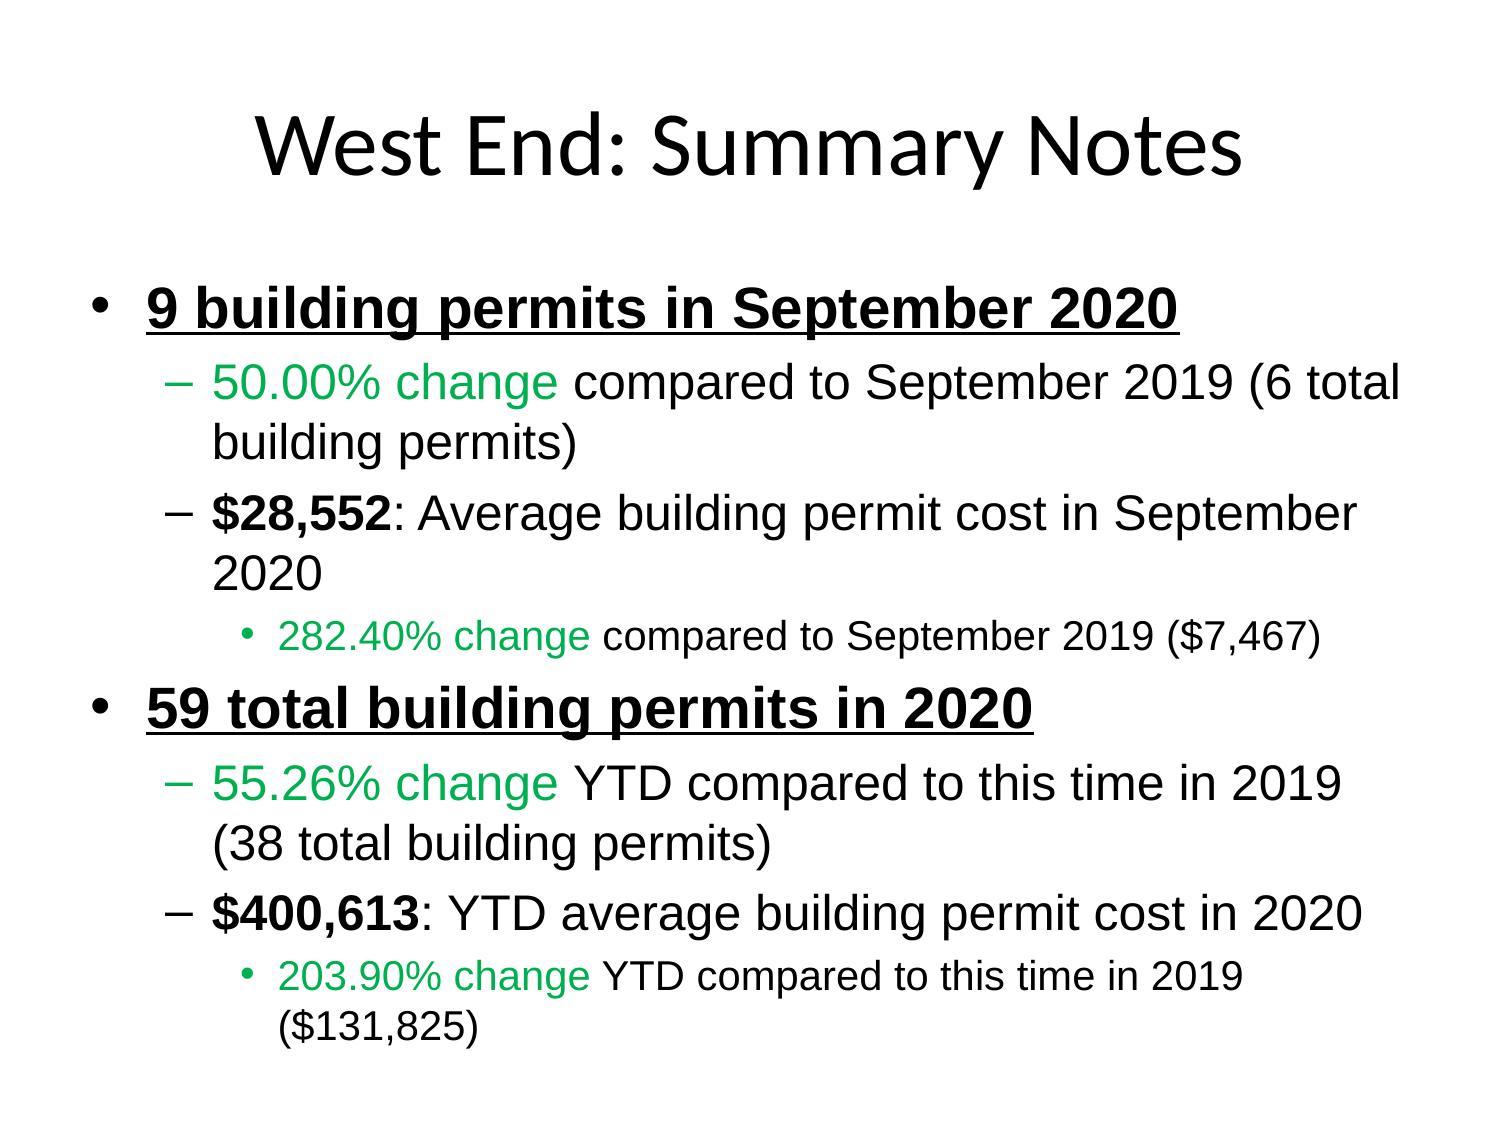

# West End: Summary Notes
9 building permits in September 2020
50.00% change compared to September 2019 (6 total building permits)
$28,552: Average building permit cost in September 2020
282.40% change compared to September 2019 ($7,467)
59 total building permits in 2020
55.26% change YTD compared to this time in 2019 (38 total building permits)
$400,613: YTD average building permit cost in 2020
203.90% change YTD compared to this time in 2019 ($131,825)